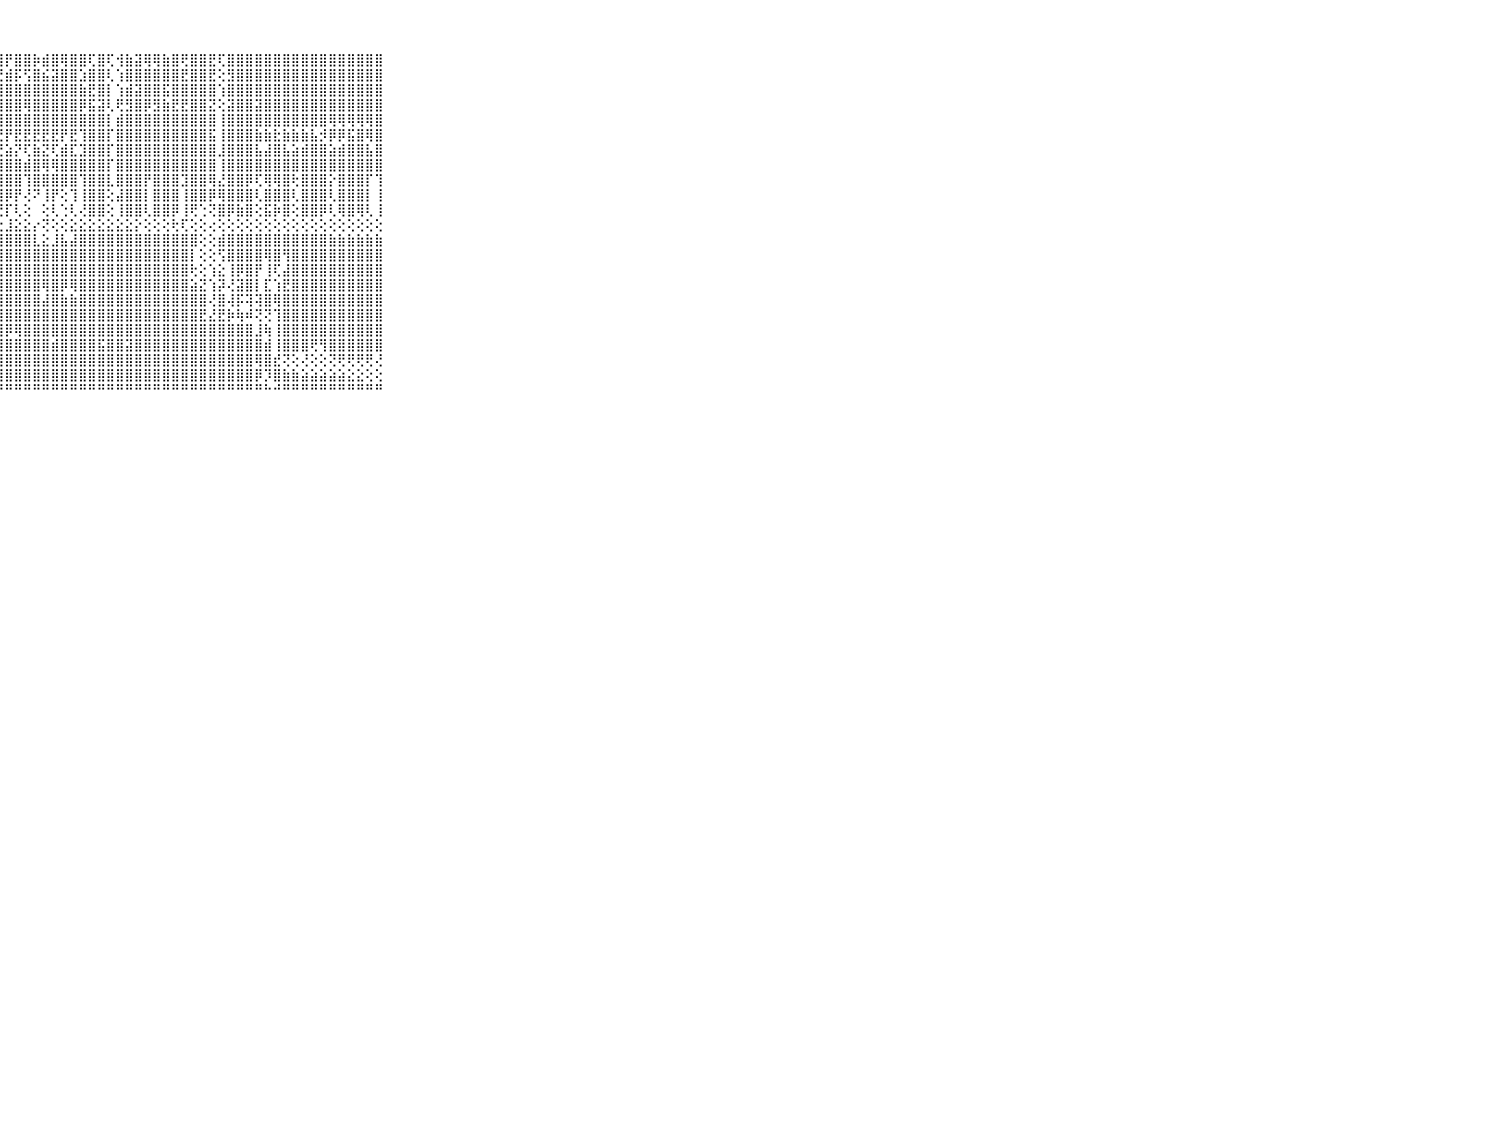

⠀⠀⠀⠀⠀⠀⠀⠀⠀⠀⠀⠀⠀⠀⠀⠀⠀⠀⠀⠁⢕⠀⠀⠀⢕⢕⢿⣿⡟⣿⣿⡷⣾⣿⢿⣿⣿⢏⣿⢏⢺⣷⣽⢿⢿⣷⣿⢟⣿⣿⣟⢏⣿⣿⣿⣿⣿⣿⣿⣿⣿⣿⣿⣿⣿⣿⣿⣿⣿⠀⠀⠀⠀⠀⠀⠀⠀⠀⠀⠀⠀
⠀⠀⠀⠀⠀⠀⠀⠀⠀⠀⠀⠀⠀⠀⠀⠀⠀⠀⠀⢀⢕⢄⠀⠀⢕⣱⣾⣝⣾⡯⢫⣿⣮⣽⣿⣿⣱⣿⣿⢇⢱⣿⣿⣿⣿⣿⣿⣟⣿⣿⣟⢕⣻⣿⣿⣿⣿⣿⣿⣿⣿⣿⣿⣿⣿⣿⣿⣿⣿⠀⠀⠀⠀⠀⠀⠀⠀⠀⠀⠀⠀
⠀⠀⠀⠀⠀⠀⠀⠀⠀⠀⠀⠀⠀⠀⠀⠀⠀⠀⠀⢕⢕⢕⠀⠀⢕⡿⢏⣸⣿⣿⣿⣿⣿⣿⣿⣿⣷⣟⣿⡇⢱⣾⣽⣿⣿⣯⣿⣿⣿⣿⣿⢱⣿⣿⣿⣿⣿⣿⣿⣿⣿⣿⣿⣿⣿⣿⣿⣿⣿⠀⠀⠀⠀⠀⠀⠀⠀⠀⠀⠀⠀
⠀⠀⠀⠀⠀⠀⠀⠀⠀⠀⠀⠀⠀⠀⠀⠀⠀⠀⠀⢕⢕⢄⠀⠔⢸⢟⣻⣿⣿⣿⢿⣿⣿⣿⣿⣿⡿⣯⣽⢇⢟⣻⣿⡿⣻⣷⣟⣟⣿⣿⣝⢕⣽⣿⣿⣽⣿⣿⣿⣿⣿⣿⣿⣿⣿⣿⣿⣿⣿⠀⠀⠀⠀⠀⠀⠀⠀⠀⠀⠀⠀
⠀⠀⠀⠀⠀⠀⠀⠀⠀⠀⠀⠀⠀⠀⠀⠀⠀⠀⢕⢕⢕⢕⢀⢕⢱⣿⣷⢾⣿⣿⣿⣿⣿⣿⣿⣿⣿⣿⣿⡇⣾⣿⣿⣿⣿⣿⣿⣿⣿⣿⣿⢸⣿⣿⣿⣿⣿⣿⣿⣿⣿⣿⣿⢿⢿⢿⢿⢿⣿⠀⠀⠀⠀⠀⠀⠀⠀⠀⠀⠀⠀
⠀⠀⠀⠀⠀⠀⠀⠀⠀⠀⠀⠀⠀⠀⠀⠀⠀⢕⢕⢕⢕⢕⢕⢕⢸⣿⣿⢟⡟⣟⣟⣟⣟⣟⡟⣟⢹⣿⣿⡏⣿⣿⣿⣿⣿⣿⣿⣿⣿⣿⣯⢸⣿⣿⣿⣷⣷⣗⣷⣷⣷⣧⡺⡿⡿⣯⣿⢿⣿⠀⠀⠀⠀⠀⠀⠀⠀⠀⠀⠀⠀
⠀⠀⠀⠀⠀⠀⠀⠀⠀⠀⠀⠀⠀⠀⠀⠀⠀⢕⢕⢕⢕⢕⢕⢕⢸⣿⣿⢞⣵⡝⢏⣷⣝⢏⣾⣏⣹⣿⣿⡏⣿⣿⣿⣿⣿⣿⣿⣿⣿⣿⣿⣸⣿⣿⣿⣧⣼⣿⣧⣵⣾⣿⣿⣵⣾⣿⣿⣧⣿⠀⠀⠀⠀⠀⠀⠀⠀⠀⠀⠀⠀
⠀⠀⠀⠀⠀⠀⠀⠀⠀⠀⠀⠀⠀⠀⠀⢀⢀⢕⢕⢕⢕⢕⢕⢕⢸⣿⣿⣽⣿⣿⣾⣿⢿⢿⣿⣿⣿⣿⣿⡏⣿⣿⣿⣿⣿⣿⣿⣿⣿⣿⣿⢸⣿⣿⣿⣿⣿⣿⣿⣿⣿⣿⣿⣿⣿⣿⣿⣿⣿⠀⠀⠀⠀⠀⠀⠀⠀⠀⠀⠀⠀
⠀⠀⠀⠀⠀⠀⠀⠀⠀⠀⠀⠀⠀⠀⠀⢕⢕⢕⢕⢕⢕⢕⢕⢕⢸⣿⣿⢹⣿⣿⢹⣿⣿⣿⣿⣿⢹⣿⣿⣇⣿⣿⣿⡟⣿⣿⣿⣹⣿⣿⢿⣜⣿⣿⡿⢏⢿⢿⣿⢗⣿⣿⣿⡕⣿⣿⣿⡏⢹⠀⠀⠀⠀⠀⠀⠀⠀⠀⠀⠀⠀
⠀⠀⠀⠀⠀⠀⠀⠀⠀⠀⠀⠀⢀⠄⢀⢕⡕⢕⢕⢕⢕⢕⢕⢕⢸⡟⠟⢿⡿⡟⢜⠝⢸⡟⢕⢹⢸⣿⣿⢕⣼⣿⣿⡇⣿⣿⣿⢸⣿⣿⡿⢿⣿⣿⣿⢇⣿⣿⣿⢇⣿⣿⣿⢇⣿⣿⣿⡇⢸⠀⠀⠀⠀⠀⠀⠀⠀⠀⠀⠀⠀
⠀⠀⠀⠀⠀⠀⠀⠀⠀⠀⠀⠀⠑⠕⠔⢝⢇⢕⢕⢕⢕⢕⢕⢕⢜⡕⠀⢜⡏⢇⢕⠀⢕⢇⢑⢇⢜⣿⣿⢕⢸⣿⣿⢇⣿⣿⡿⢸⢟⢑⢝⣿⡿⣷⣿⢕⣯⡷⣿⢕⣿⣿⡿⢇⢿⣿⢿⢇⢸⠀⠀⠀⠀⠀⠀⠀⠀⠀⠀⠀⠀
⠀⠀⠀⠀⠀⠀⠀⠀⠀⠀⠀⣄⣤⣤⣤⣕⣥⣵⣵⣵⣕⣕⣕⣕⣱⢑⠁⢕⣸⣕⣕⡔⢝⢕⢕⣕⣕⣕⣕⣕⣕⣕⡕⢕⢕⢕⢗⢏⢕⢕⢔⢕⢕⢕⢕⢕⢕⢕⢕⢕⢕⢕⢕⢕⢕⢕⢕⢕⢕⠀⠀⠀⠀⠀⠀⠀⠀⠀⠀⠀⠀
⠀⠀⠀⠀⠀⠀⠀⠀⠀⠀⠀⣿⣿⣿⣿⣿⣿⣿⣿⣿⣿⣿⣿⣿⣿⡕⣱⣿⣿⣿⣿⣇⣕⣸⣧⣼⣿⣿⣿⣿⣿⣿⣿⣿⣿⣿⣿⣿⣿⢕⢕⣾⣿⣿⣿⣿⣿⣿⣿⣿⣿⣿⣿⣷⣷⣷⣷⣷⣷⠀⠀⠀⠀⠀⠀⠀⠀⠀⠀⠀⠀
⠀⠀⠀⠀⠀⠀⠀⠀⠀⠀⠀⣿⣿⣿⣿⣻⣿⣿⣿⣿⣿⣿⣿⣿⣿⡇⣿⣿⣿⣿⣿⣿⣿⣿⣿⣿⣿⣿⣿⣿⣿⣿⣿⣿⣿⣿⣿⣿⡇⢕⢕⢫⣿⣿⣿⣿⢿⣿⢻⣿⣿⣿⣿⣿⣿⣿⣿⣿⣿⠀⠀⠀⠀⠀⠀⠀⠀⠀⠀⠀⠀
⠀⠀⠀⠀⠀⠀⠀⠀⠀⠀⠀⣿⣿⣿⣿⣼⣽⣿⣿⣿⣿⣿⣿⣿⣿⣿⣿⣿⣿⣿⣿⣿⣿⣿⣿⣿⣿⣿⣿⣿⣿⣿⣿⣿⣿⣿⣿⣿⢗⢕⢱⣕⢸⡿⣿⡟⢸⢏⣼⣿⣿⣿⣿⣿⣿⣿⣿⣿⣿⠀⠀⠀⠀⠀⠀⠀⠀⠀⠀⠀⠀
⠀⠀⠀⠀⠀⠀⠀⠀⠀⠀⠀⣿⣿⣿⣿⢿⣿⣿⣿⣿⣿⣿⣿⣿⣿⣷⣿⣿⣿⣿⣿⣿⢿⣿⡿⢿⣿⣿⣿⣿⣿⣿⣿⣿⣿⣿⣿⣿⣵⣝⢱⡽⢜⣽⣿⡇⣏⢱⣟⣿⣿⣿⣿⣿⣿⣿⣿⣿⣿⠀⠀⠀⠀⠀⠀⠀⠀⠀⠀⠀⠀
⠀⠀⠀⠀⠀⠀⠀⠀⠀⠀⠀⣿⣿⣿⣿⢹⣿⣿⣿⣿⢏⣿⣿⣿⡿⣿⣿⣿⣿⣿⣿⣿⣼⣿⣷⣷⣿⣿⣿⣿⣿⣿⣿⣿⣿⣿⣿⣿⣿⣿⢜⣿⢼⡯⢽⢽⣿⢿⣿⣿⣿⣿⣿⣿⣿⣿⣿⣿⣿⠀⠀⠀⠀⠀⠀⠀⠀⠀⠀⠀⠀
⠀⠀⠀⠀⠀⠀⠀⠀⠀⠀⠀⣿⣿⣿⡿⢸⣿⣿⣿⣿⢕⣿⣿⣿⡇⣿⣿⣿⣿⣿⣿⣿⣿⣿⣿⣿⣿⣿⣿⣿⣿⣿⣿⣿⣿⣿⣿⣿⣿⣟⣜⣟⡷⢷⠾⢝⢝⢹⣿⣿⣿⣿⣿⣿⣿⣿⣿⣿⣿⠀⠀⠀⠀⠀⠀⠀⠀⠀⠀⠀⠀
⠀⠀⠀⠀⠀⠀⠀⠀⠀⠀⠀⣾⣿⣽⡏⢸⣽⣽⣯⣝⢕⣟⣻⣿⡇⣿⣿⣿⡿⢿⣿⣿⣿⣿⣿⣿⣿⣿⣿⣿⣿⣿⣿⣿⣿⣿⣿⣿⣿⣿⣿⣿⣿⣿⣿⣸⢷⢸⣿⣿⣿⣿⣿⣿⣿⣿⣿⣿⣿⠀⠀⠀⠀⠀⠀⠀⠀⠀⠀⠀⠀
⠀⠀⠀⠀⠀⠀⠀⠀⠀⠀⠀⣿⣿⣿⣷⢸⣿⣿⣿⡇⢸⣿⣿⣿⢇⣿⣿⣿⣿⣿⣿⣿⣿⣾⣿⣿⣿⣿⣯⣿⣿⣽⣿⣿⣿⣿⣿⣿⣿⣿⣿⣿⣿⣿⣿⣿⣾⢸⣿⣿⣿⢟⢻⣿⣿⣿⣿⣿⣿⠀⠀⠀⠀⠀⠀⠀⠀⠀⠀⠀⠀
⠀⠀⠀⠀⠀⠀⠀⠀⠀⠀⠀⣿⣿⣿⣿⢸⢿⢿⢿⢇⢸⢿⣿⣿⢕⣿⣿⣿⣿⣿⣿⣿⣿⣿⣿⣿⣿⣿⣿⣿⣿⣿⣿⣿⣿⣿⣿⣿⣿⣿⣿⣿⣿⣿⣿⢿⣿⣞⢝⢕⢜⢕⢕⢝⢟⢟⢟⢟⢜⠀⠀⠀⠀⠀⠀⠀⠀⠀⠀⠀⠀
⠀⠀⠀⠀⠀⠀⠀⠀⠀⠀⠀⡿⣟⣻⡝⢱⣷⣷⣿⡕⣾⣷⣷⣼⣧⣿⣿⣿⣿⣿⣿⣿⣿⣿⣿⣿⣿⣿⣿⣿⣿⣿⣿⣿⣿⣿⣿⣿⣿⣿⣿⣿⣿⣿⣿⡿⡹⣿⣷⣷⣵⣵⣵⣵⣵⣕⣕⢕⢕⠀⠀⠀⠀⠀⠀⠀⠀⠀⠀⠀⠀
⠀⠀⠀⠀⠀⠀⠀⠀⠀⠀⠀⠛⠛⠛⠃⠘⠛⠛⠛⠑⠛⠛⠛⠛⠛⠛⠛⠛⠛⠛⠛⠛⠛⠛⠛⠛⠛⠛⠛⠛⠛⠛⠛⠛⠛⠛⠛⠛⠛⠛⠛⠛⠛⠛⠛⠛⠓⠚⠛⠛⠛⠛⠛⠛⠛⠛⠛⠛⠛⠀⠀⠀⠀⠀⠀⠀⠀⠀⠀⠀⠀